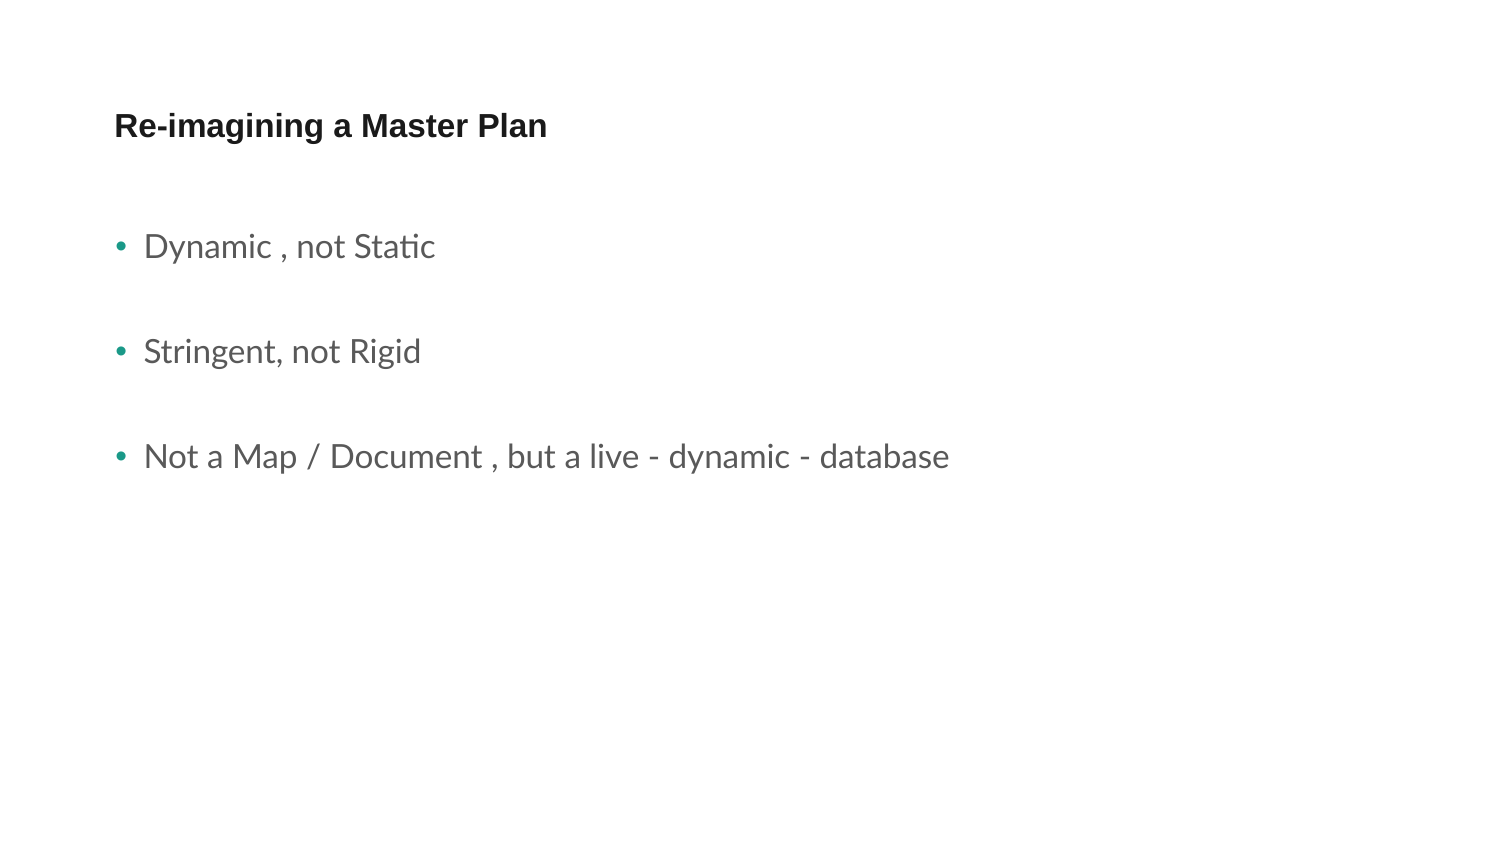

# Re-imagining a Master Plan
Dynamic , not Static

Stringent, not Rigid

Not a Map / Document , but a live - dynamic - database